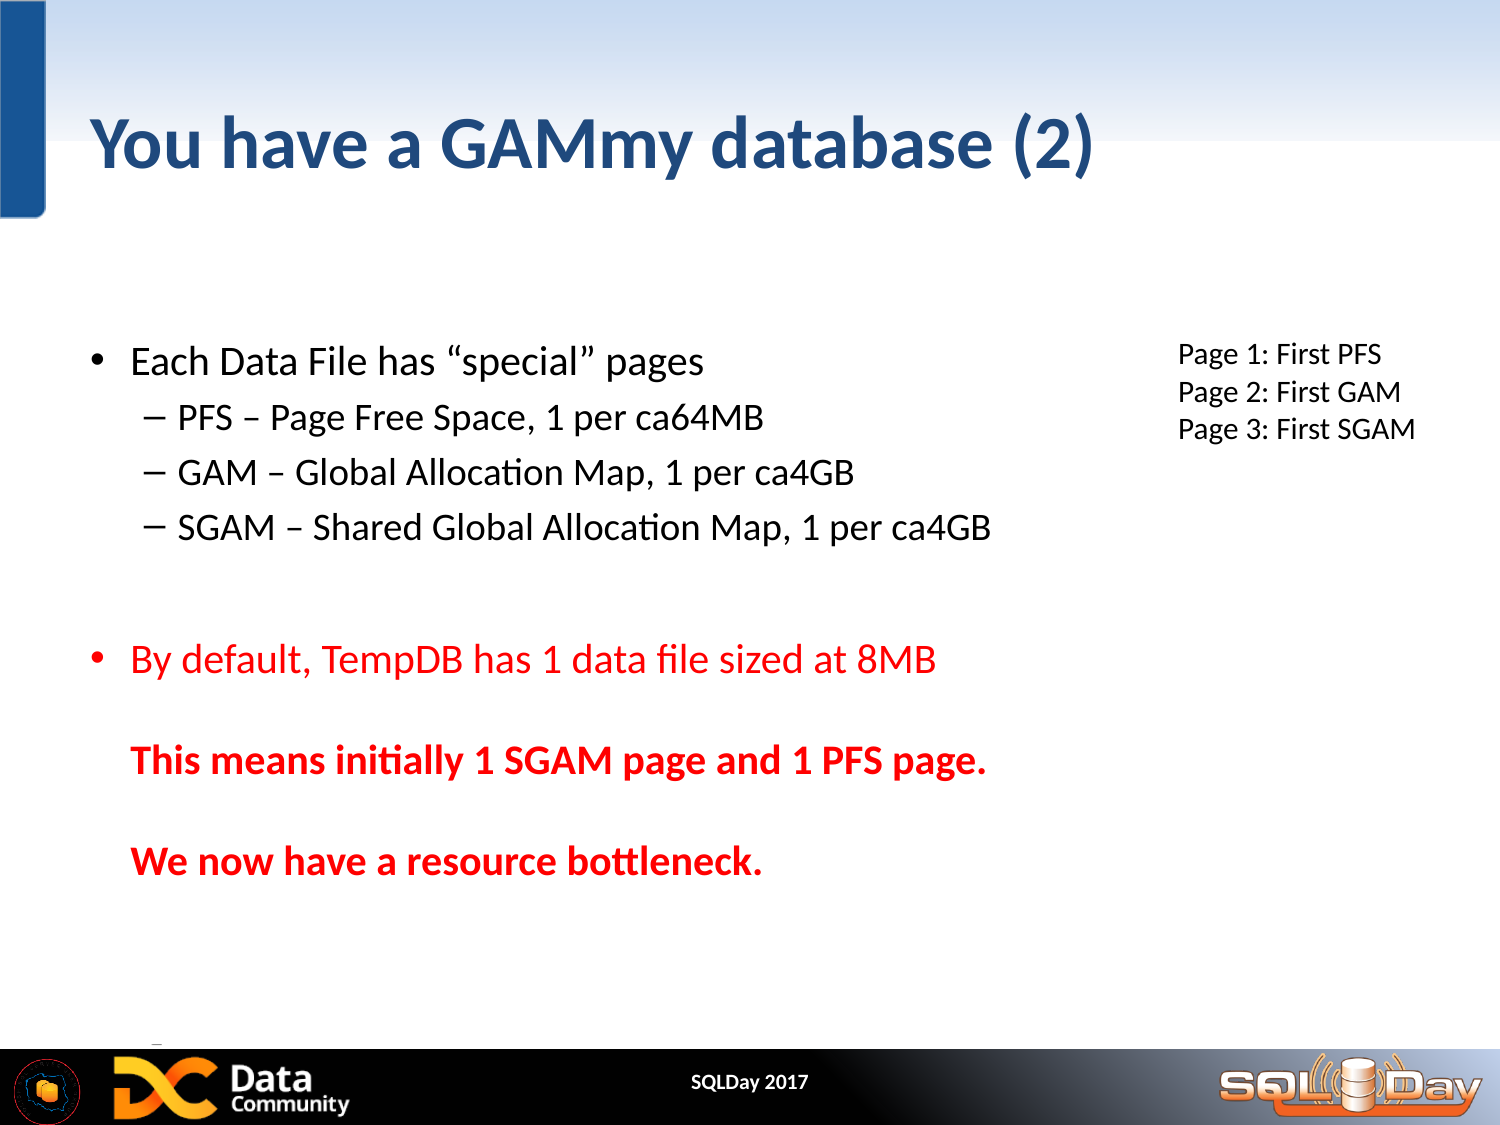

# You have a GAMmy database (2)
Each Data File has “special” pages
PFS – Page Free Space, 1 per ca64MB
GAM – Global Allocation Map, 1 per ca4GB
SGAM – Shared Global Allocation Map, 1 per ca4GB

By default, TempDB has 1 data file sized at 8MB
This means initially 1 SGAM page and 1 PFS page.
We now have a resource bottleneck.

Page 1: First PFS
Page 2: First GAM
Page 3: First SGAM